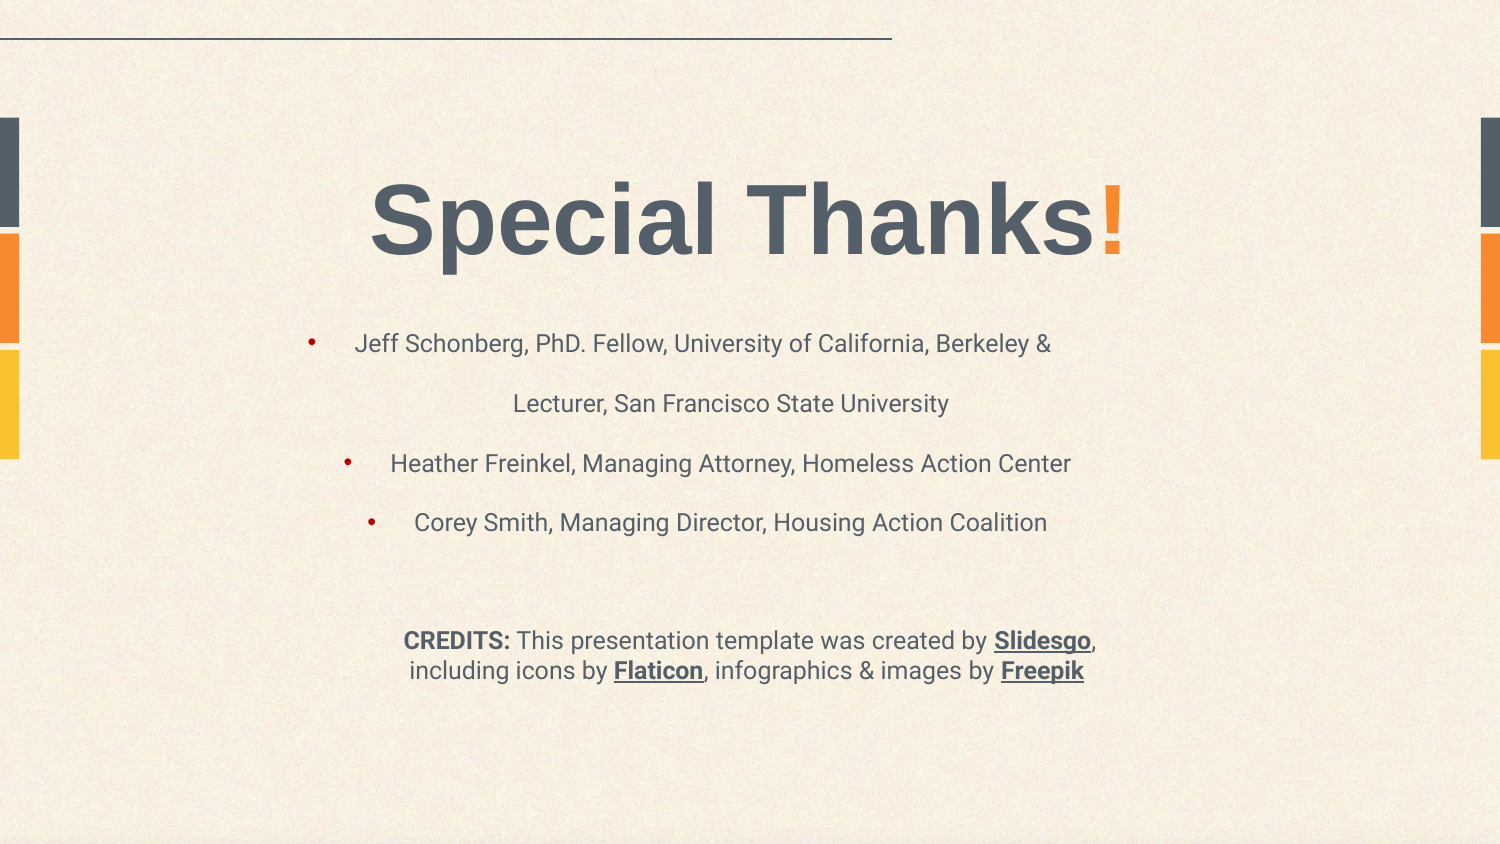

# Special Thanks!
Jeff Schonberg, PhD. Fellow, University of California, Berkeley &          Lecturer, San Francisco State University
Heather Freinkel, Managing Attorney, Homeless Action Center
Corey Smith, Managing Director, Housing Action Coalition